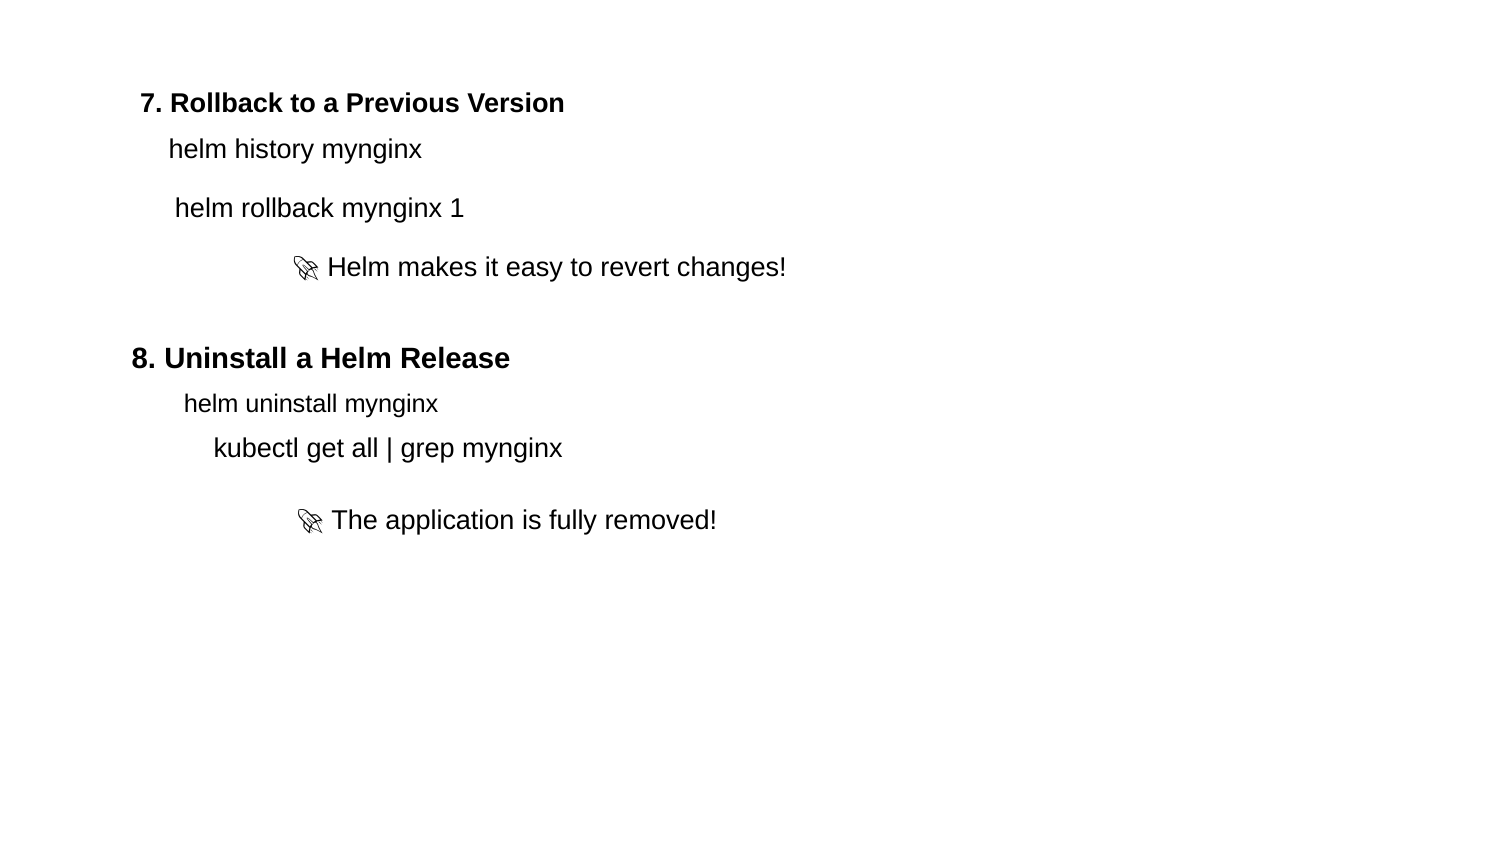

7. Rollback to a Previous Version
helm history mynginx
helm rollback mynginx 1
🚀 Helm makes it easy to revert changes!
8. Uninstall a Helm Release
helm uninstall mynginx
kubectl get all | grep mynginx
🚀 The application is fully removed!